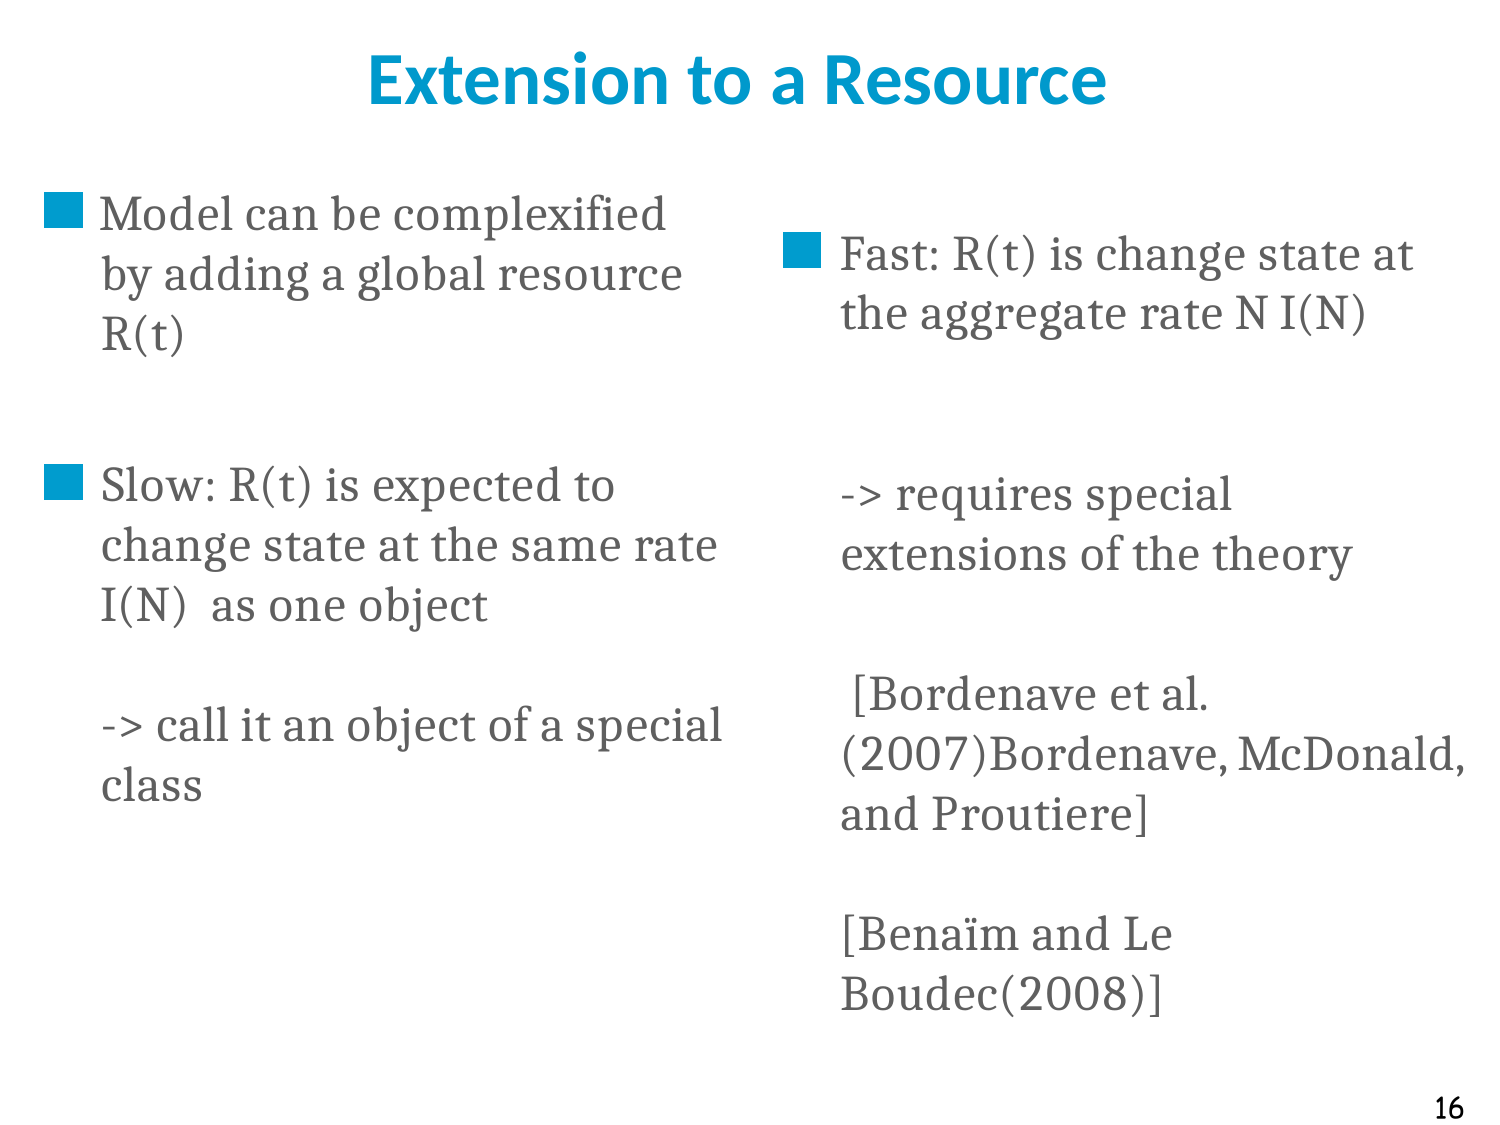

# Extension to a Resource
Model can be complexified by adding a global resource R(t)

Slow: R(t) is expected to change state at the same rate I(N)  as one object
-> call it an object of a special class

Fast: R(t) is change state at the aggregate rate N I(N)
-> requires special extensions of the theory

	 [Bordenave et al.(2007)Bordenave, McDonald, and Proutiere]
[Benaïm and Le Boudec(2008)]
16